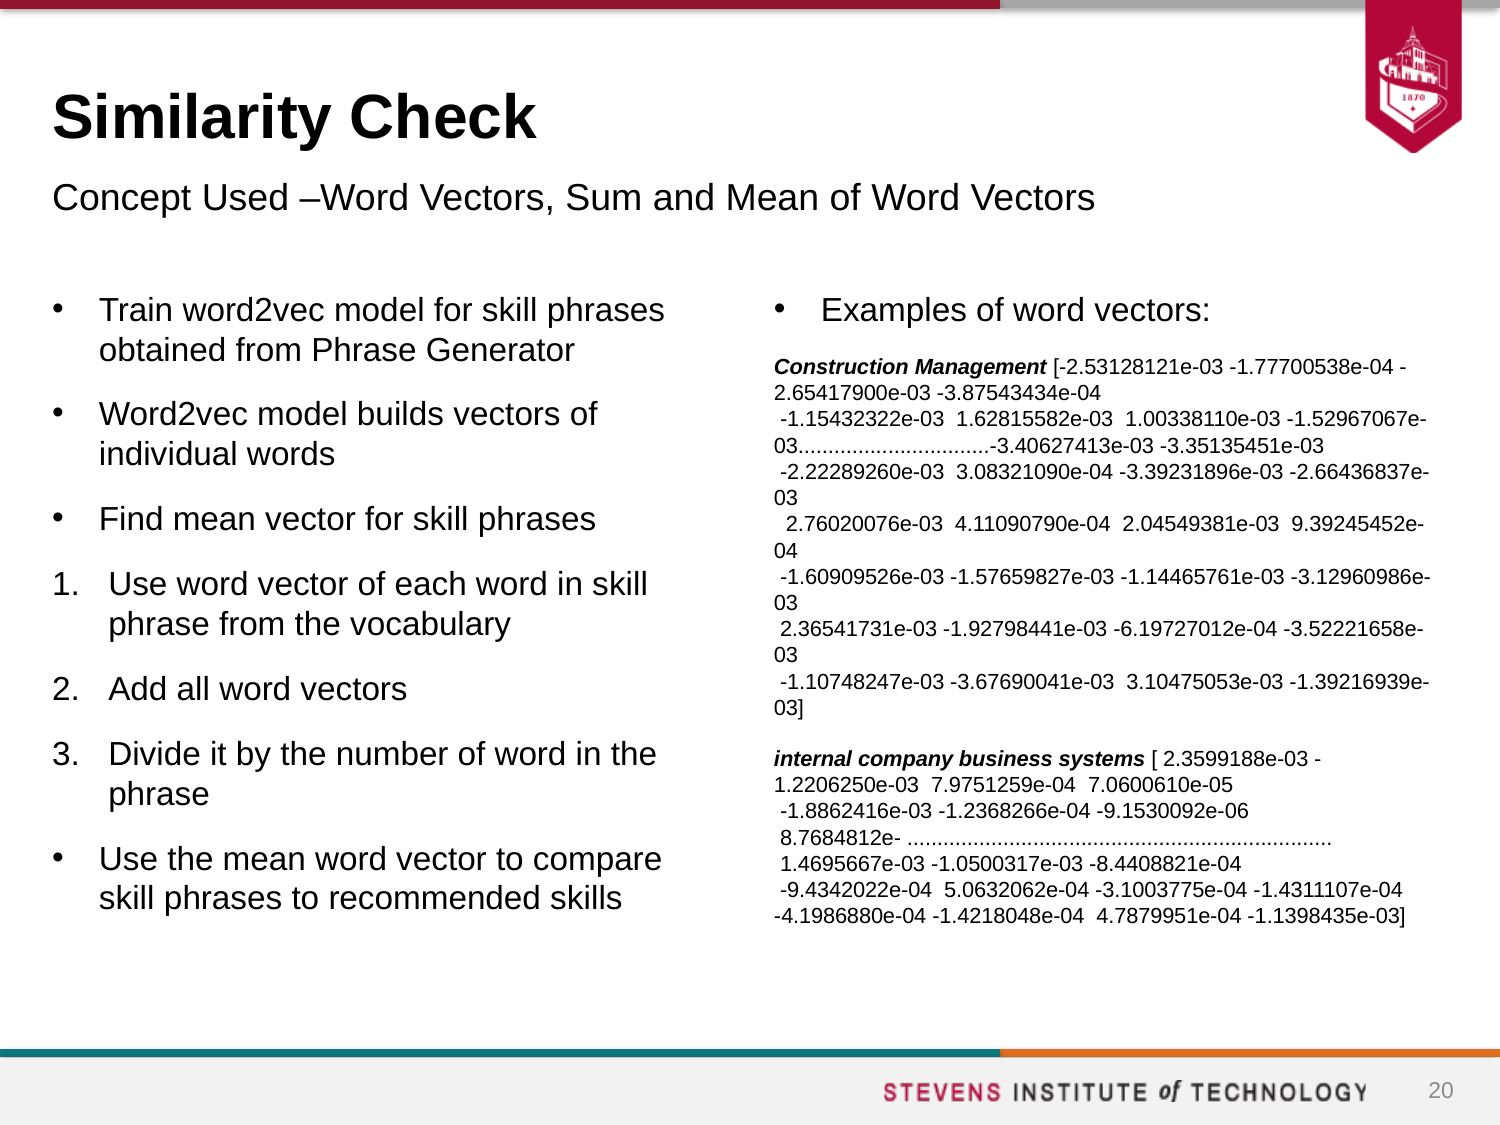

# Similarity Check
Concept Used –Word Vectors, Sum and Mean of Word Vectors
Train word2vec model for skill phrases obtained from Phrase Generator
Word2vec model builds vectors of individual words
Find mean vector for skill phrases
Use word vector of each word in skill phrase from the vocabulary
Add all word vectors
Divide it by the number of word in the phrase
Use the mean word vector to compare skill phrases to recommended skills

Examples of word vectors:
Construction Management [-2.53128121e-03 -1.77700538e-04 -2.65417900e-03 -3.87543434e-04
 -1.15432322e-03  1.62815582e-03  1.00338110e-03 -1.52967067e-03................................-3.40627413e-03 -3.35135451e-03
 -2.22289260e-03  3.08321090e-04 -3.39231896e-03 -2.66436837e-03
  2.76020076e-03  4.11090790e-04  2.04549381e-03  9.39245452e-04
 -1.60909526e-03 -1.57659827e-03 -1.14465761e-03 -3.12960986e-03
 2.36541731e-03 -1.92798441e-03 -6.19727012e-04 -3.52221658e-03
 -1.10748247e-03 -3.67690041e-03  3.10475053e-03 -1.39216939e-03]
internal company business systems [ 2.3599188e-03 -1.2206250e-03  7.9751259e-04  7.0600610e-05
 -1.8862416e-03 -1.2368266e-04 -9.1530092e-06  8.7684812e- .......................................................................
 1.4695667e-03 -1.0500317e-03 -8.4408821e-04
 -9.4342022e-04  5.0632062e-04 -3.1003775e-04 -1.4311107e-04
-4.1986880e-04 -1.4218048e-04  4.7879951e-04 -1.1398435e-03]

20